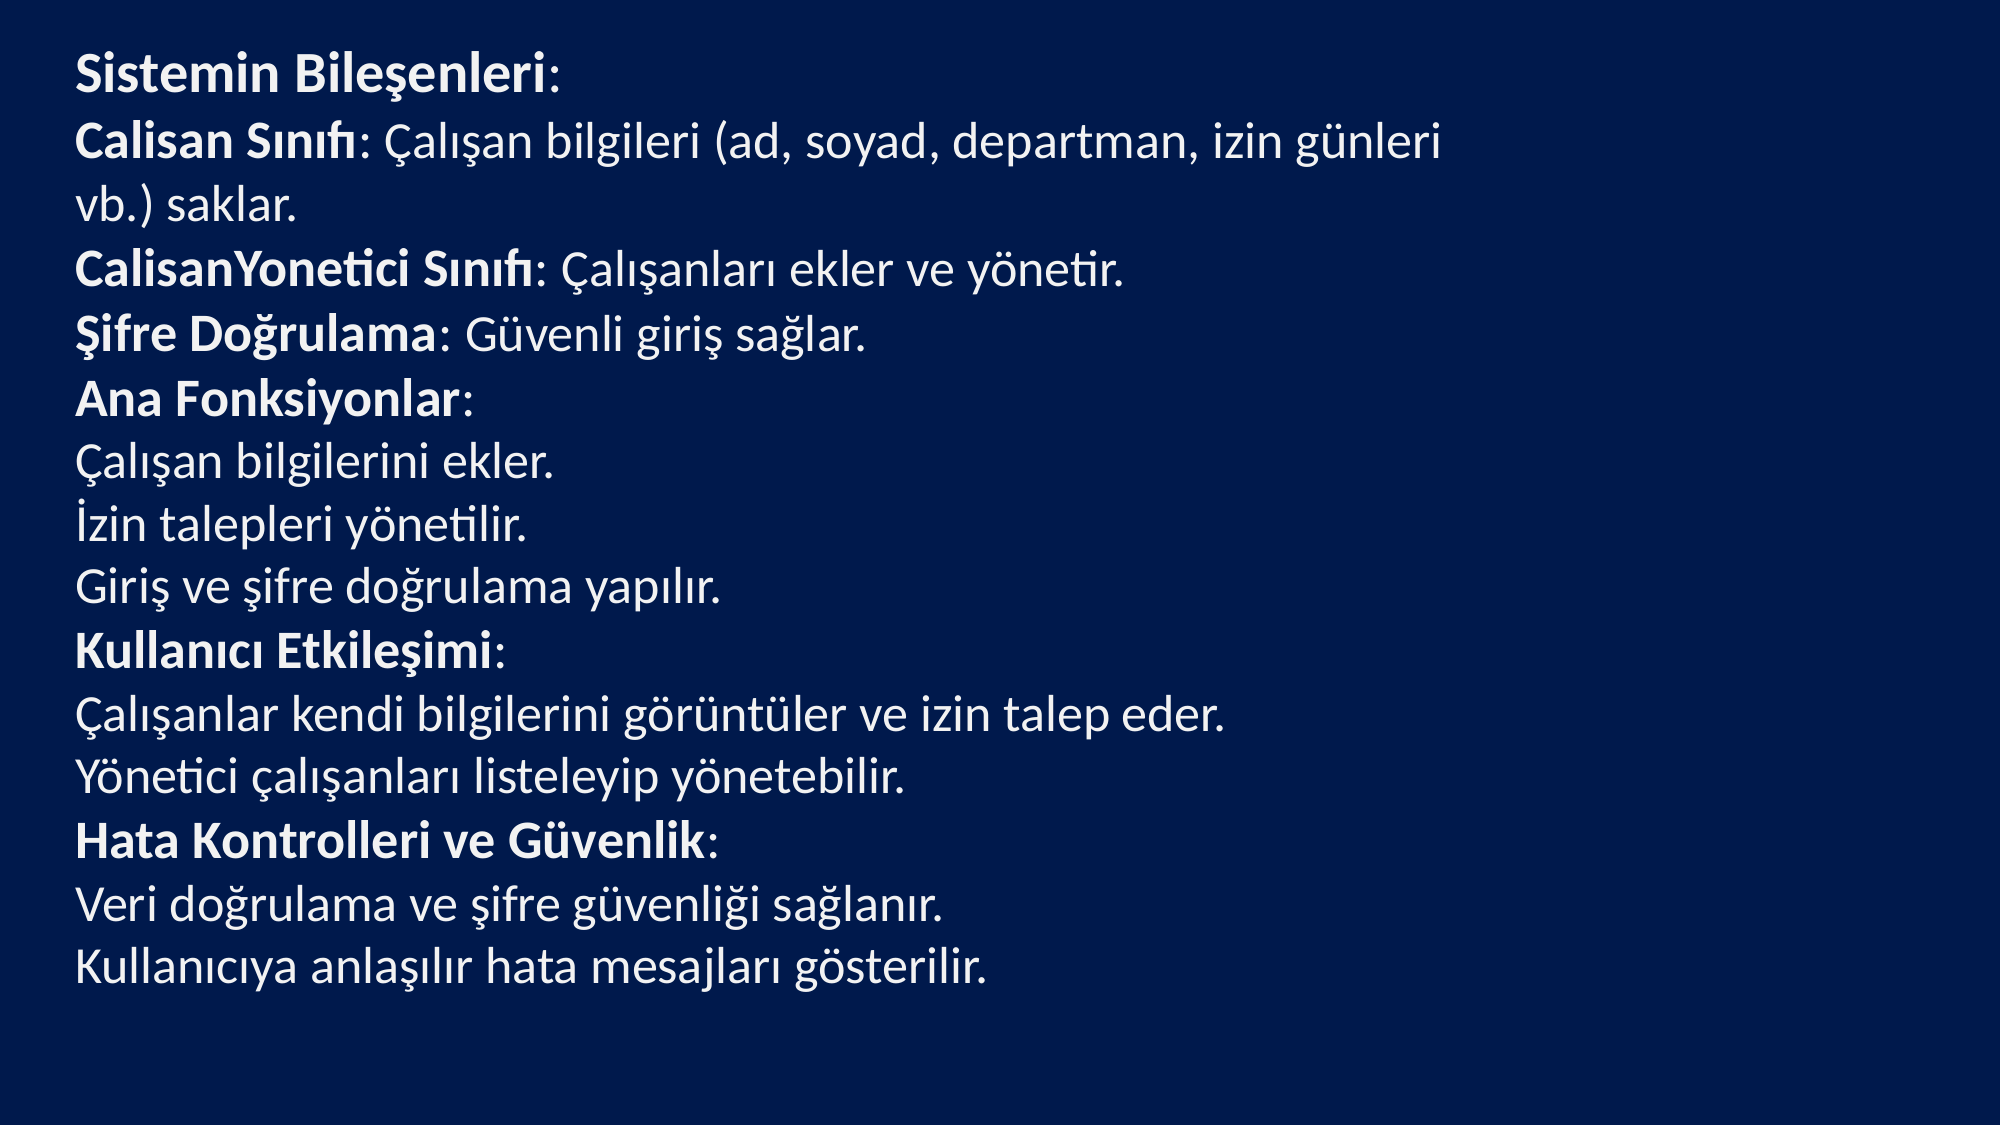

Sistemin Bileşenleri:
Calisan Sınıfı: Çalışan bilgileri (ad, soyad, departman, izin günleri vb.) saklar.
CalisanYonetici Sınıfı: Çalışanları ekler ve yönetir.
Şifre Doğrulama: Güvenli giriş sağlar.
Ana Fonksiyonlar:
Çalışan bilgilerini ekler.
İzin talepleri yönetilir.
Giriş ve şifre doğrulama yapılır.
Kullanıcı Etkileşimi:
Çalışanlar kendi bilgilerini görüntüler ve izin talep eder.
Yönetici çalışanları listeleyip yönetebilir.
Hata Kontrolleri ve Güvenlik:
Veri doğrulama ve şifre güvenliği sağlanır.
Kullanıcıya anlaşılır hata mesajları gösterilir.